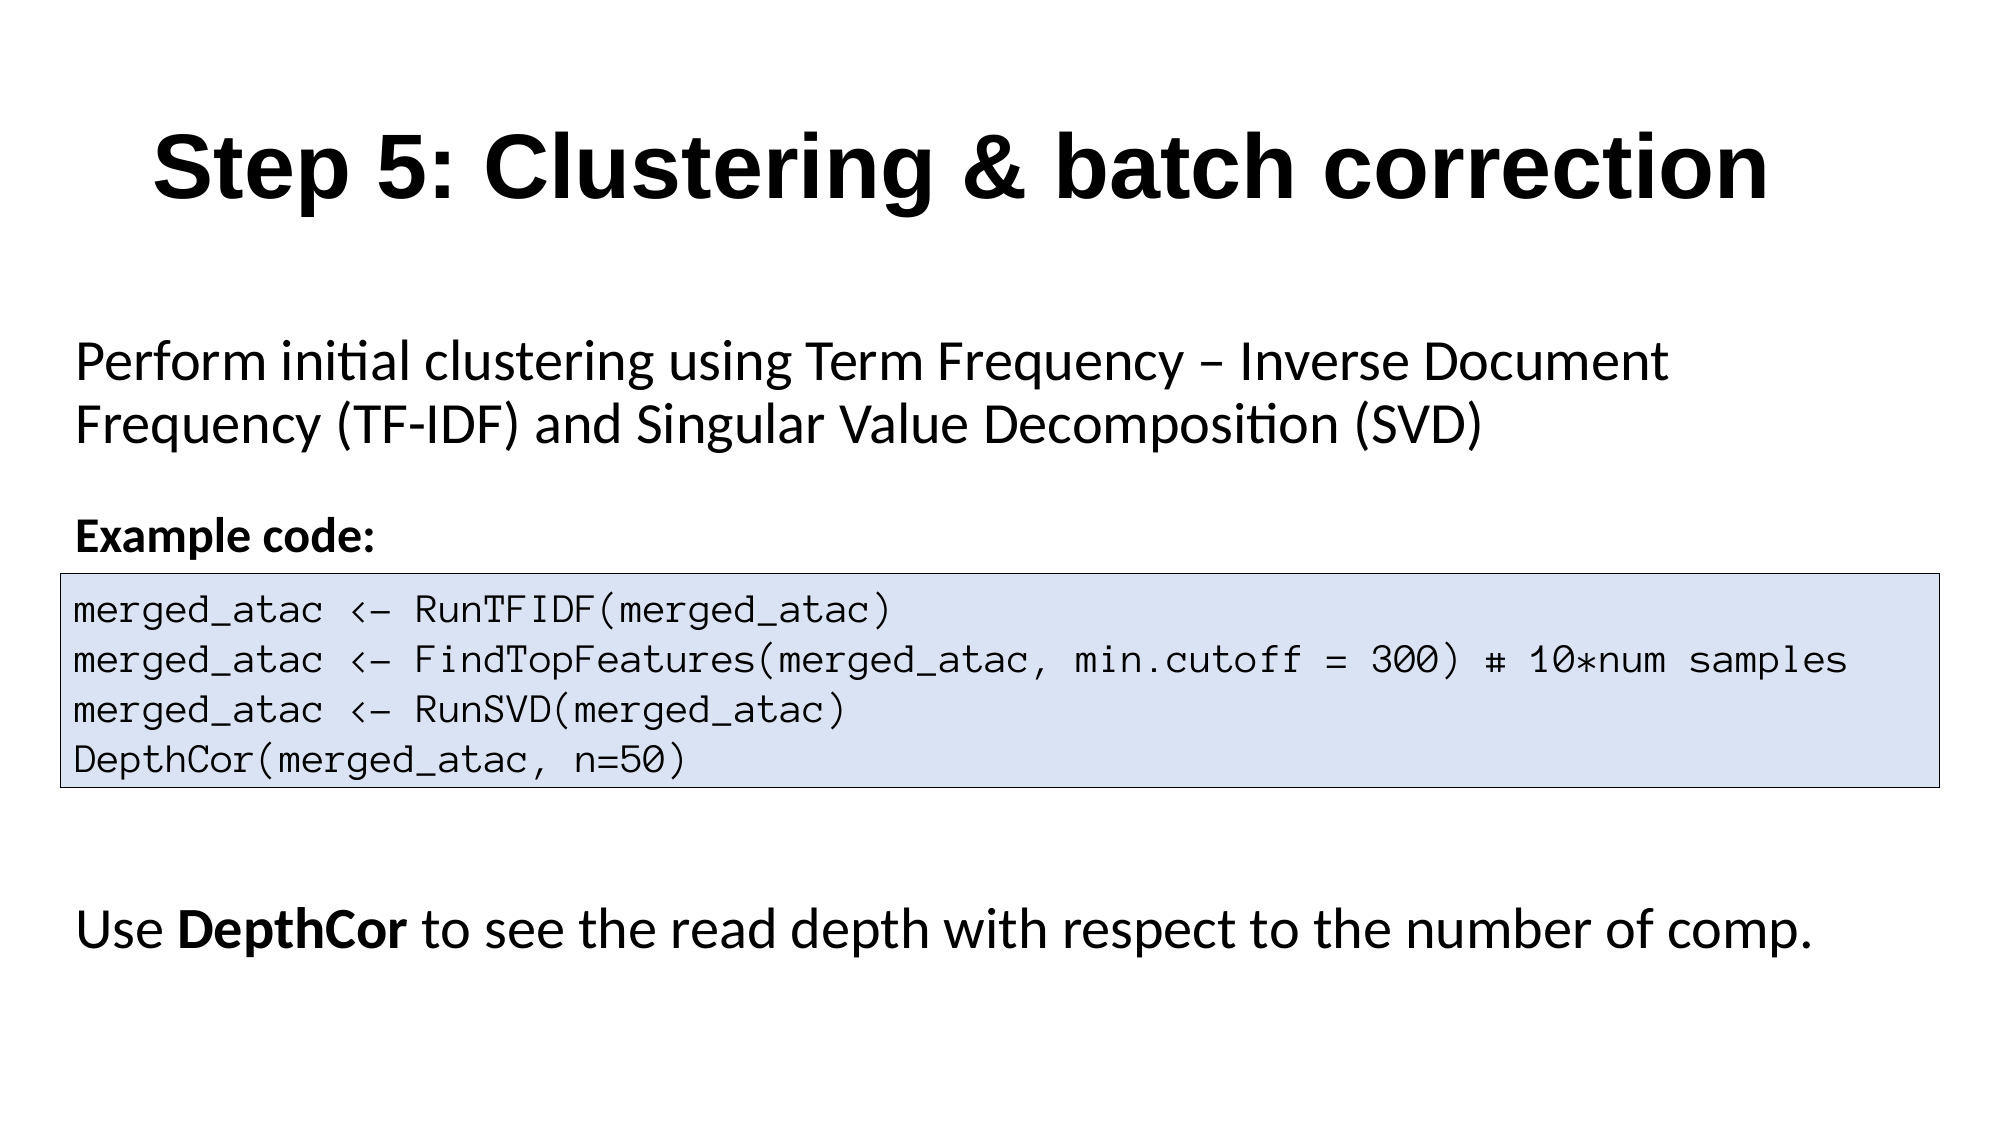

# Step 5: Clustering & batch correction
Perform initial clustering using Term Frequency – Inverse Document Frequency (TF-IDF) and Singular Value Decomposition (SVD)
Example code:
merged_atac <- RunTFIDF(merged_atac)
merged_atac <- FindTopFeatures(merged_atac, min.cutoff = 300) # 10*num samples
merged_atac <- RunSVD(merged_atac)
DepthCor(merged_atac, n=50)
Use DepthCor to see the read depth with respect to the number of comp.